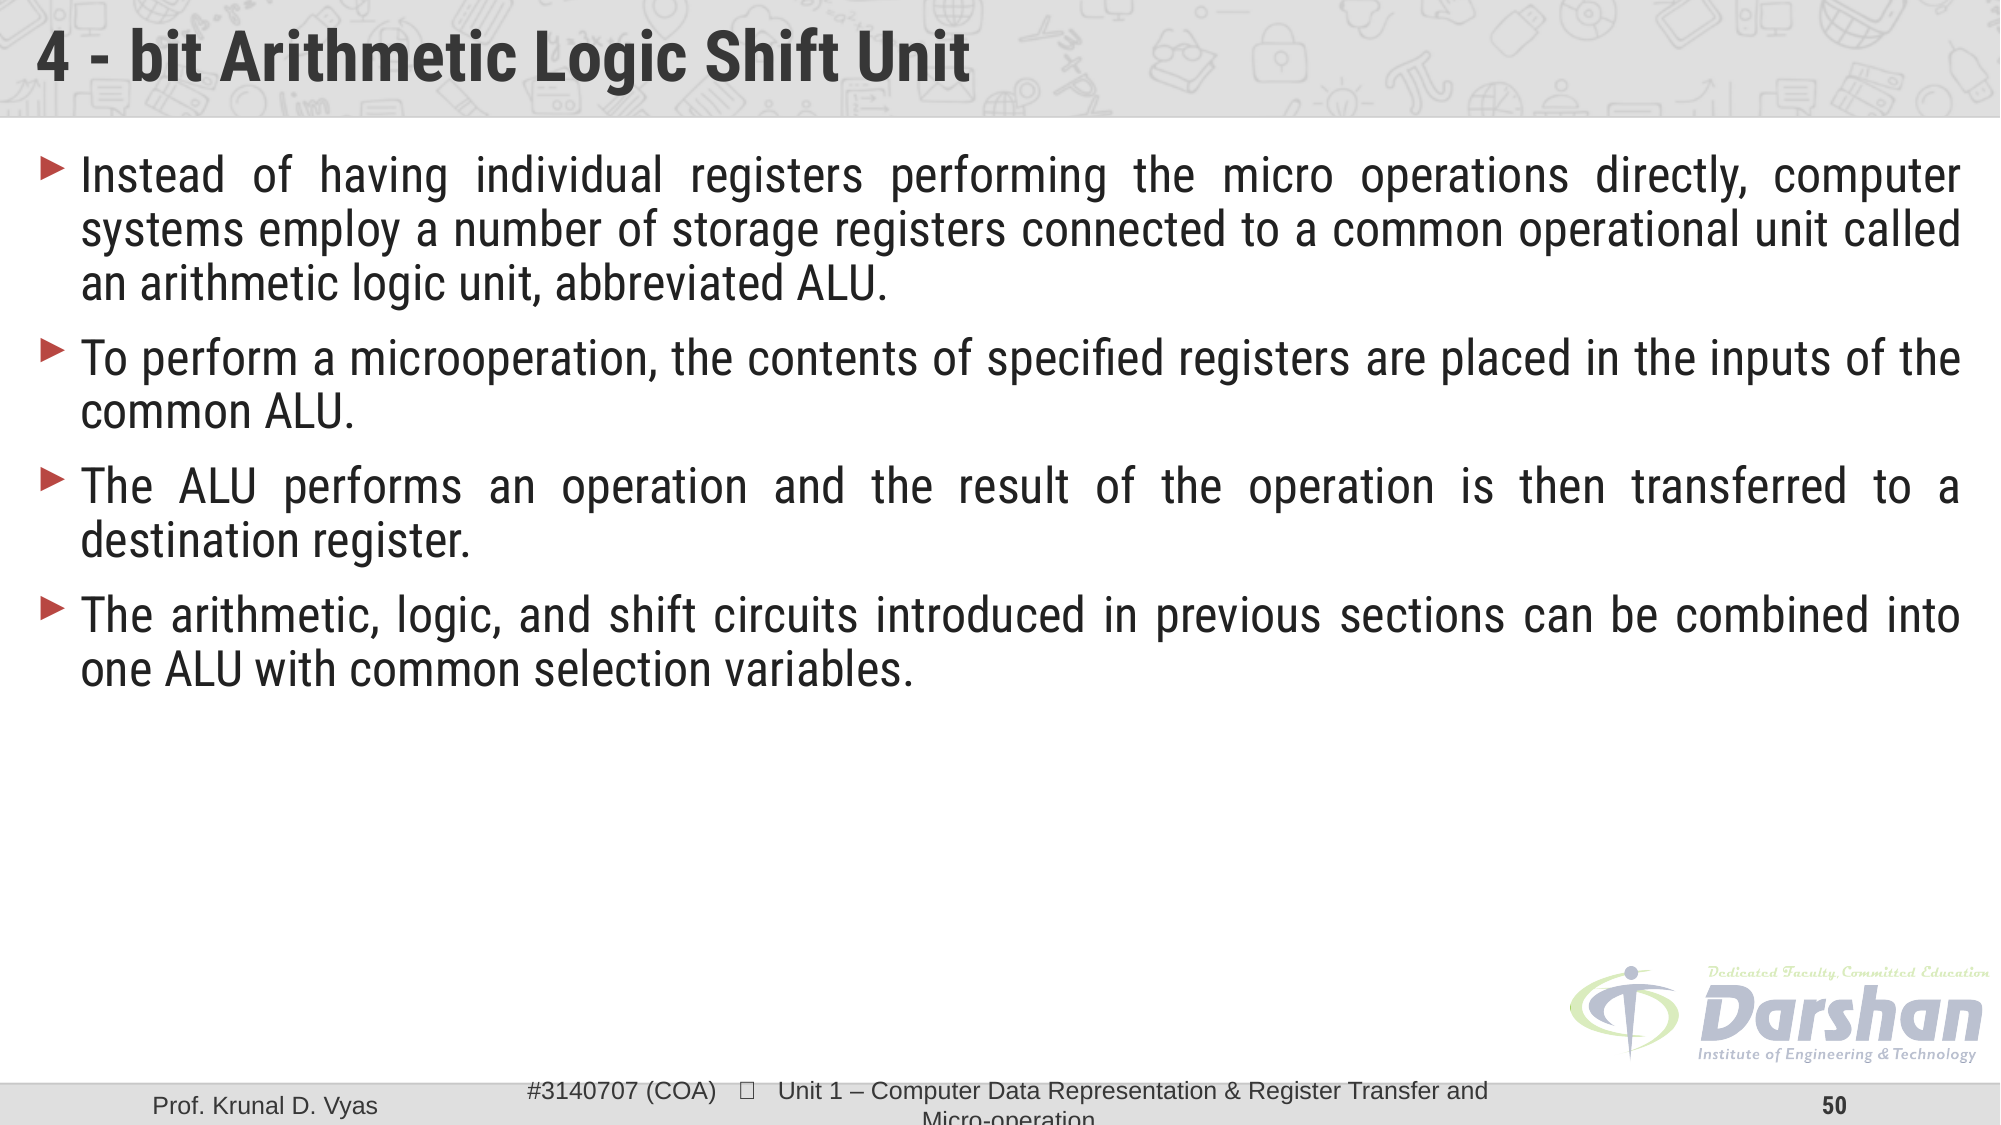

# 4 - bit Arithmetic Logic Shift Unit
Instead of having individual registers performing the micro operations directly, computer systems employ a number of storage registers connected to a common operational unit called an arithmetic logic unit, abbreviated ALU.
To perform a microoperation, the contents of specified registers are placed in the inputs of the common ALU.
The ALU performs an operation and the result of the operation is then transferred to a destination register.
The arithmetic, logic, and shift circuits introduced in previous sections can be combined into one ALU with common selection variables.